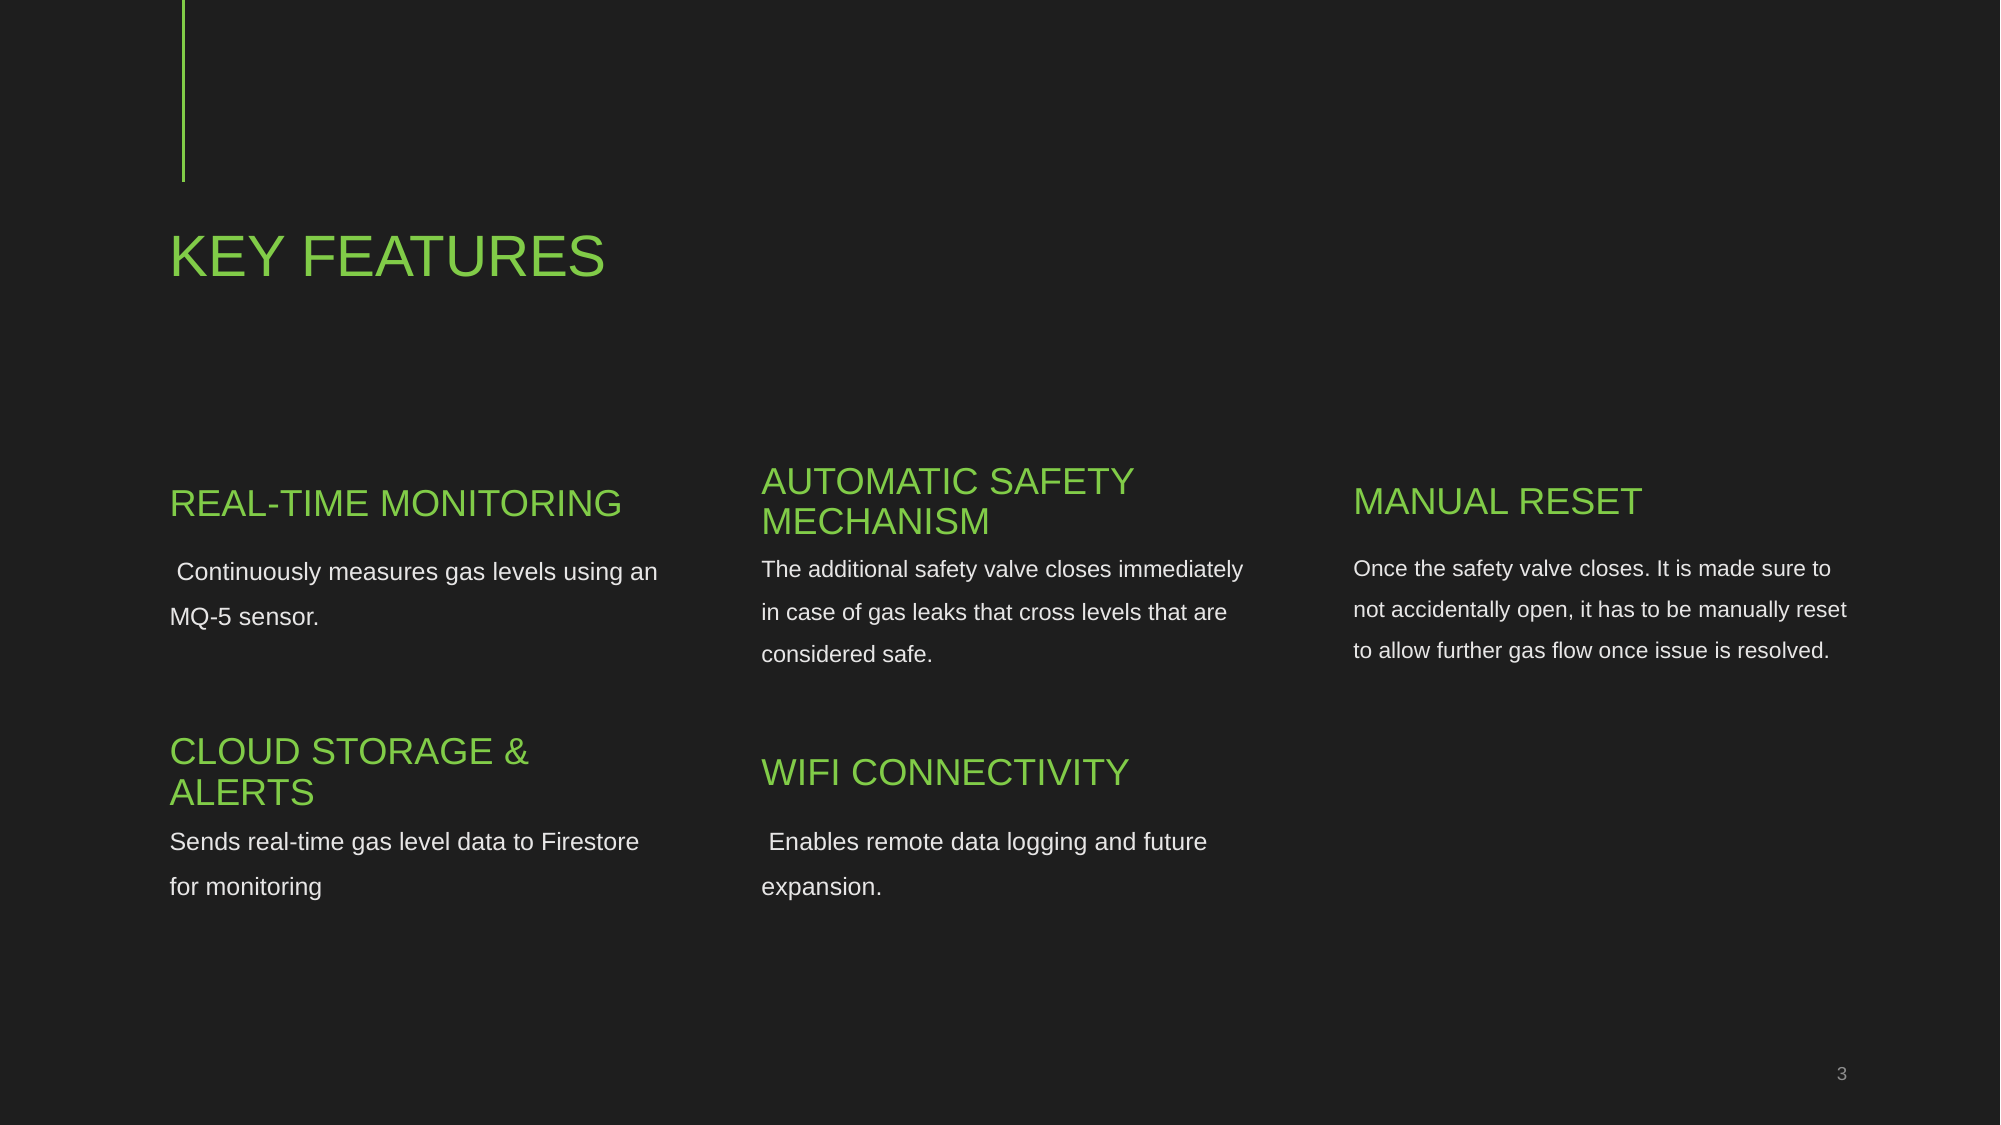

# Key features
Real-time Monitoring
Automatic Safety  Mechanism
Manual Reset
 Continuously measures gas levels using an MQ-5 sensor.
The additional safety valve closes immediately in case of gas leaks that cross levels that are considered safe.
Once the safety valve closes. It is made sure to not accidentally open, it has to be manually reset to allow further gas flow once issue is resolved.
Cloud Storage & Alerts
WiFi Connectivity
Sends real-time gas level data to Firestore for monitoring
 Enables remote data logging and future expansion.
3